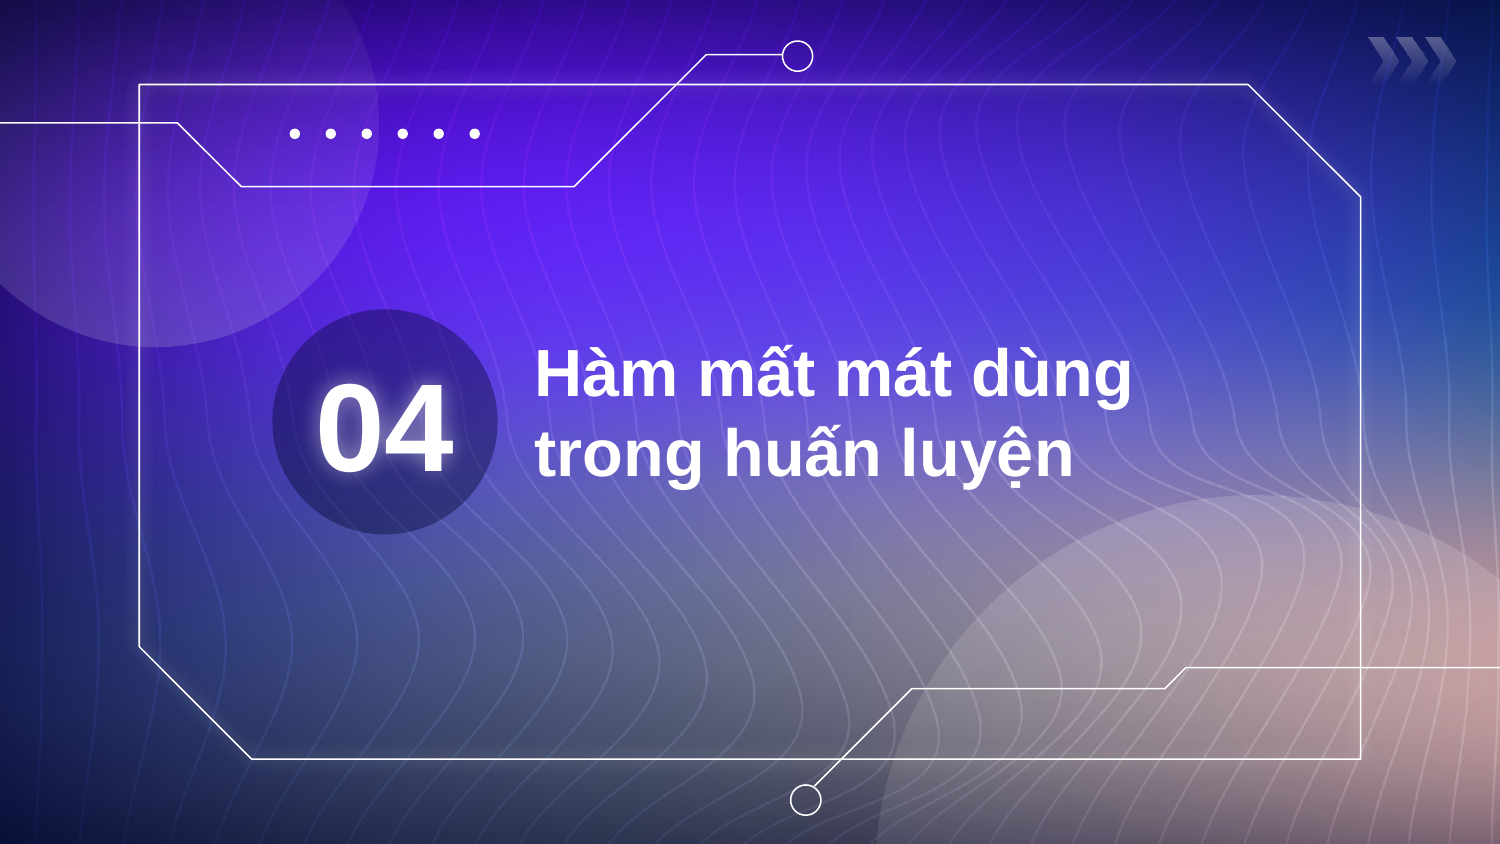

# Hàm mất mát dùng trong huấn luyện

04